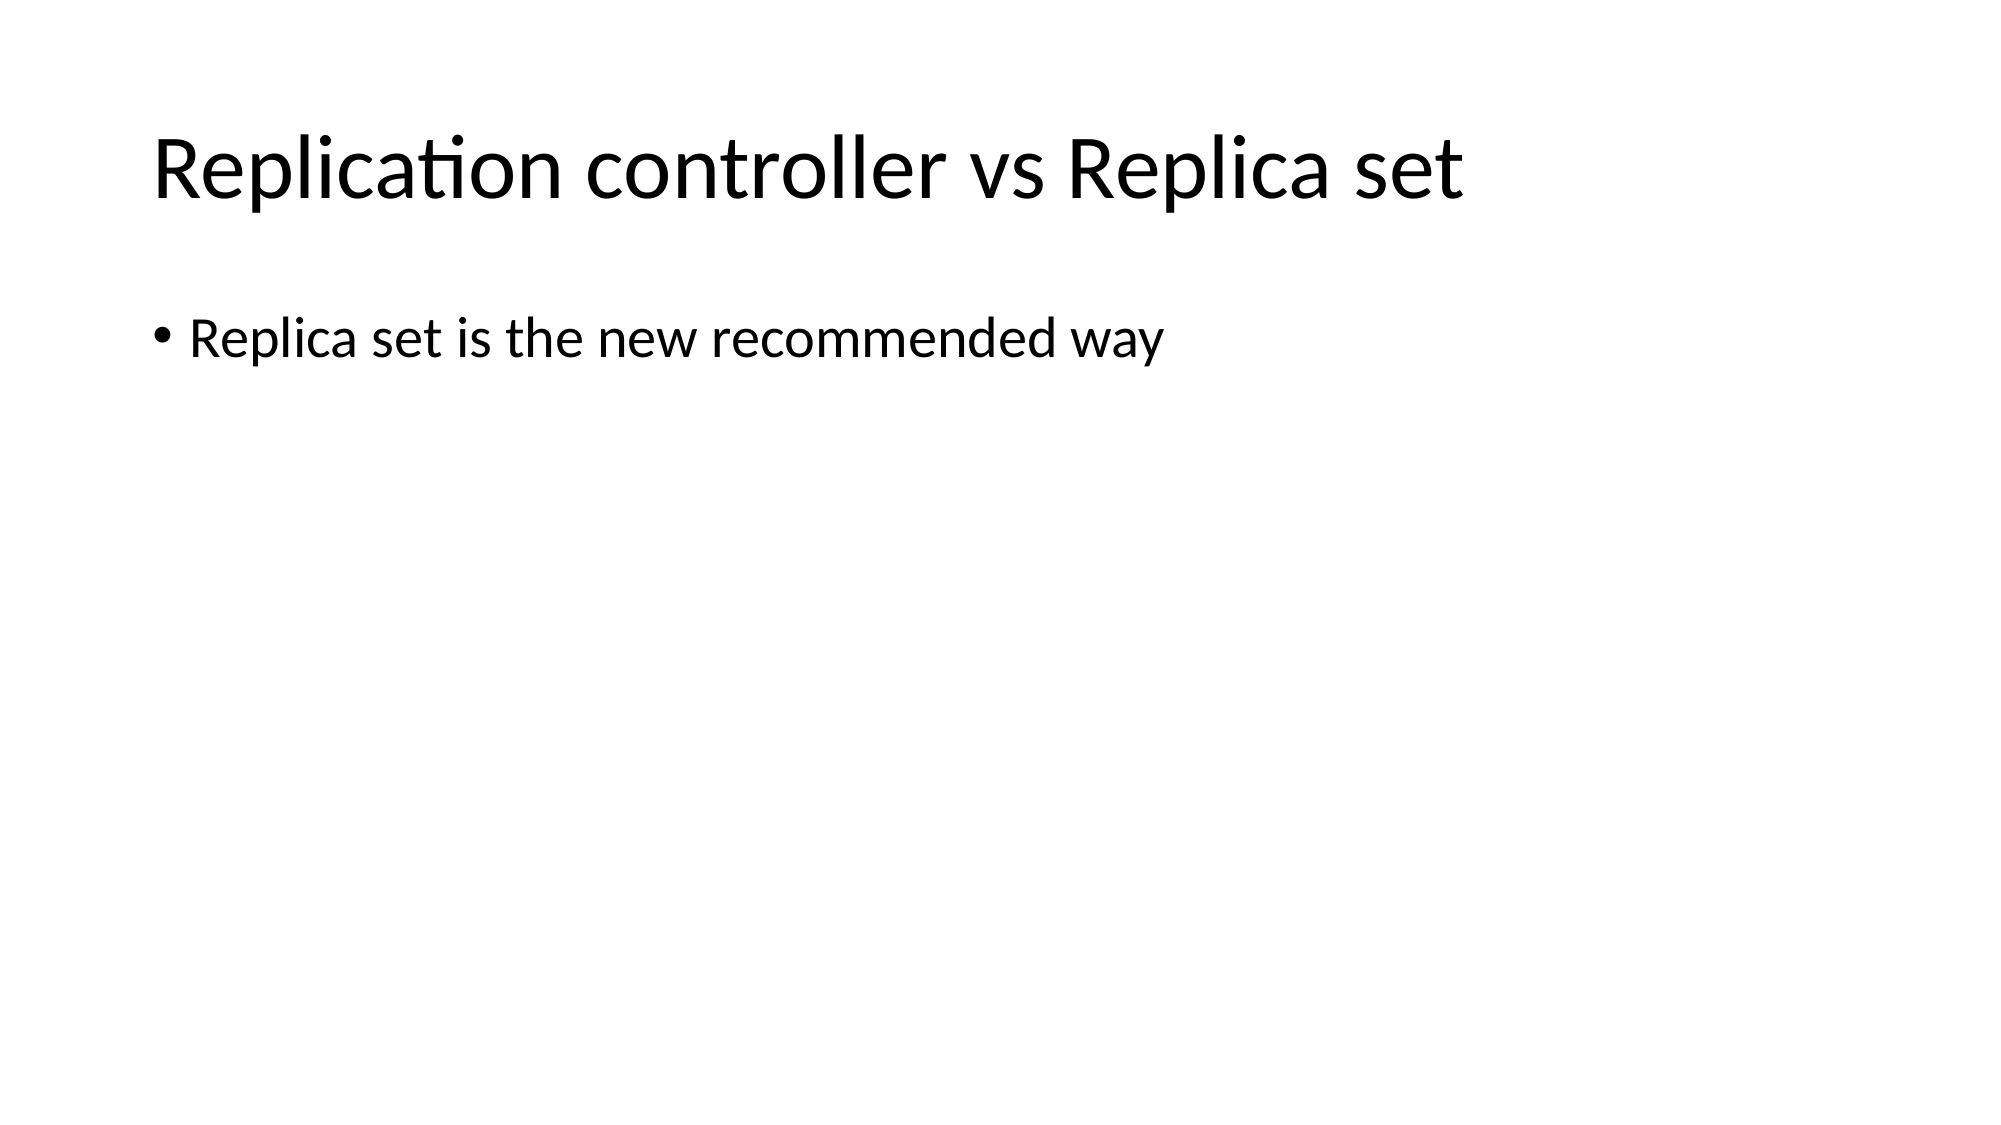

# Replication controller vs Replica set
Replica set is the new recommended way